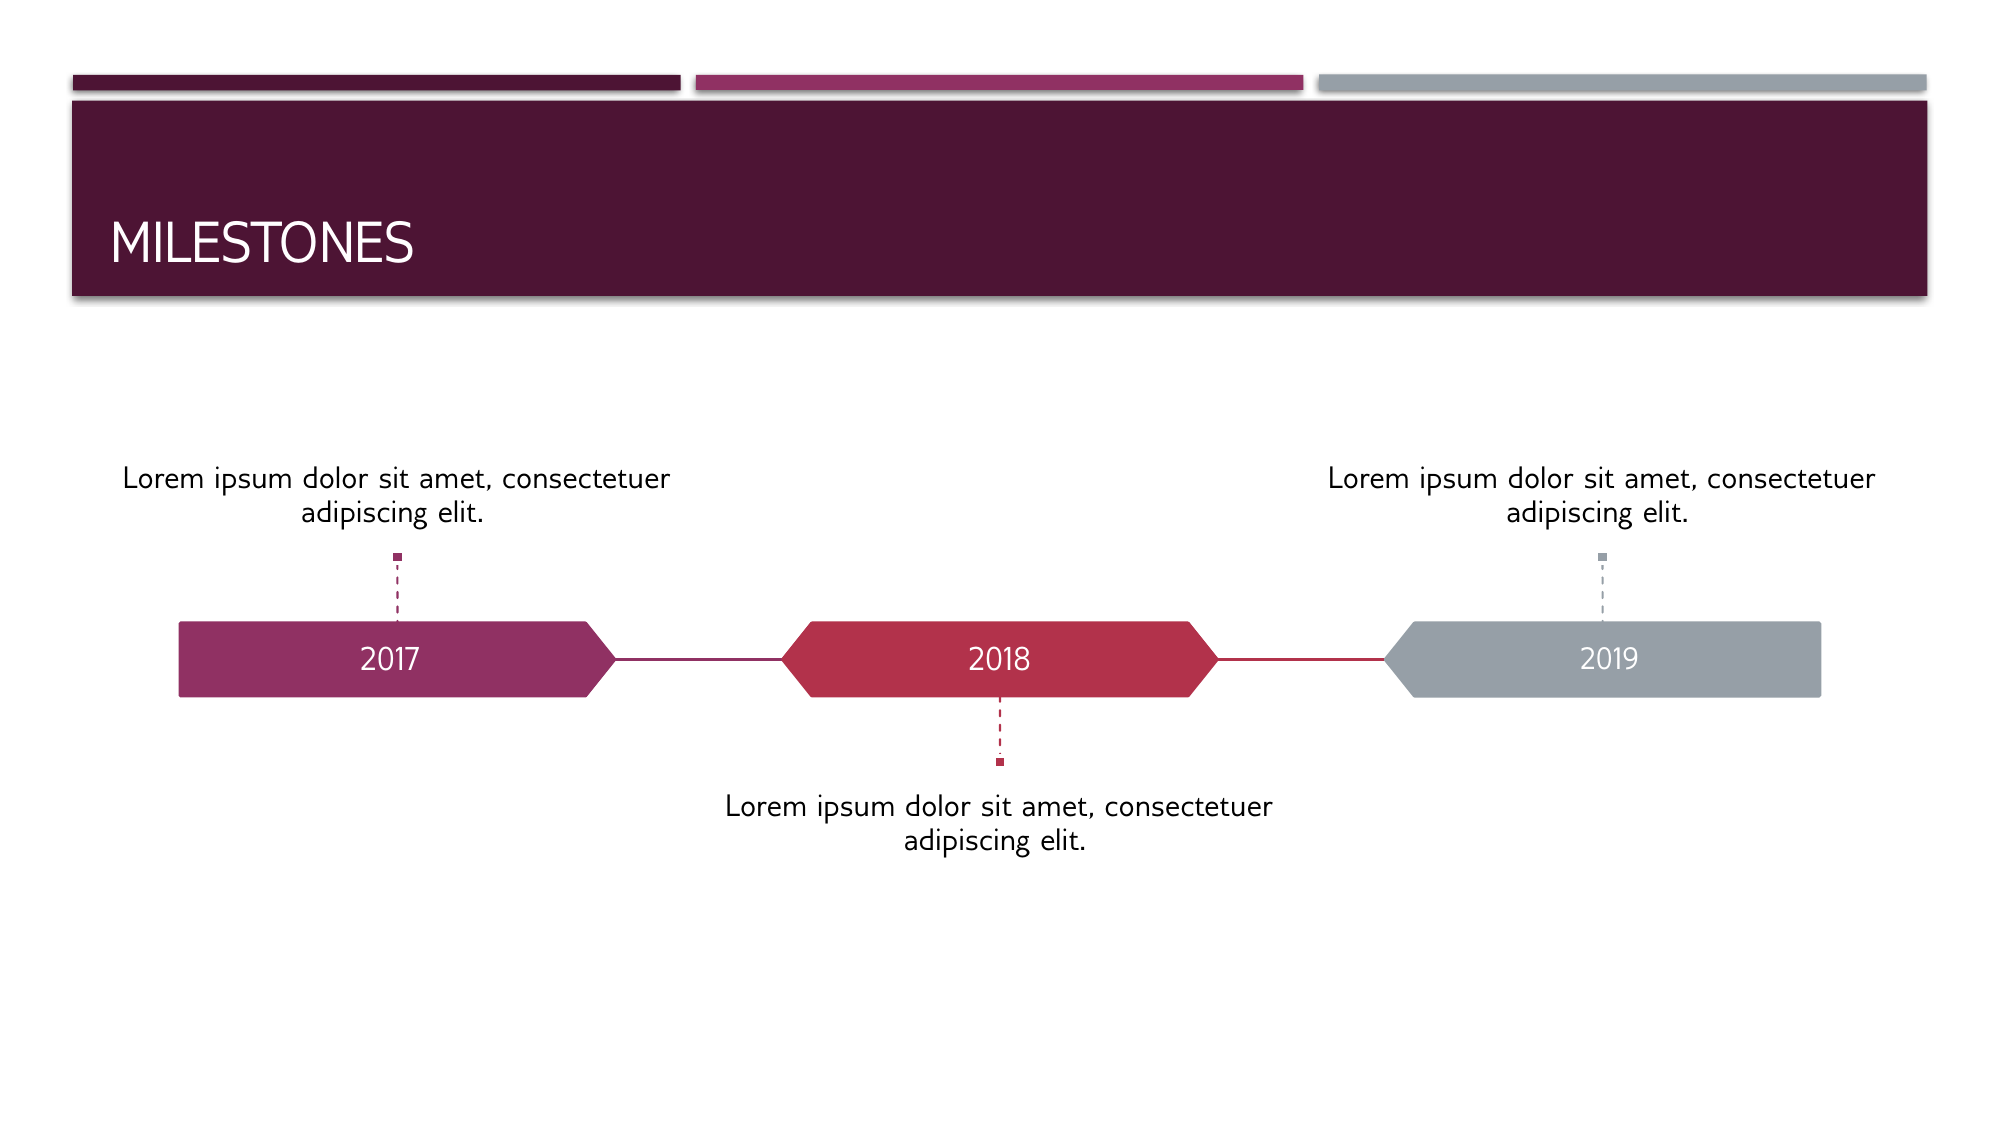

# MileStones
2017
Lorem ipsum dolor sit amet, consectetuer adipiscing elit.
2018
Lorem ipsum dolor sit amet, consectetuer adipiscing elit.
2019
Lorem ipsum dolor sit amet, consectetuer adipiscing elit.